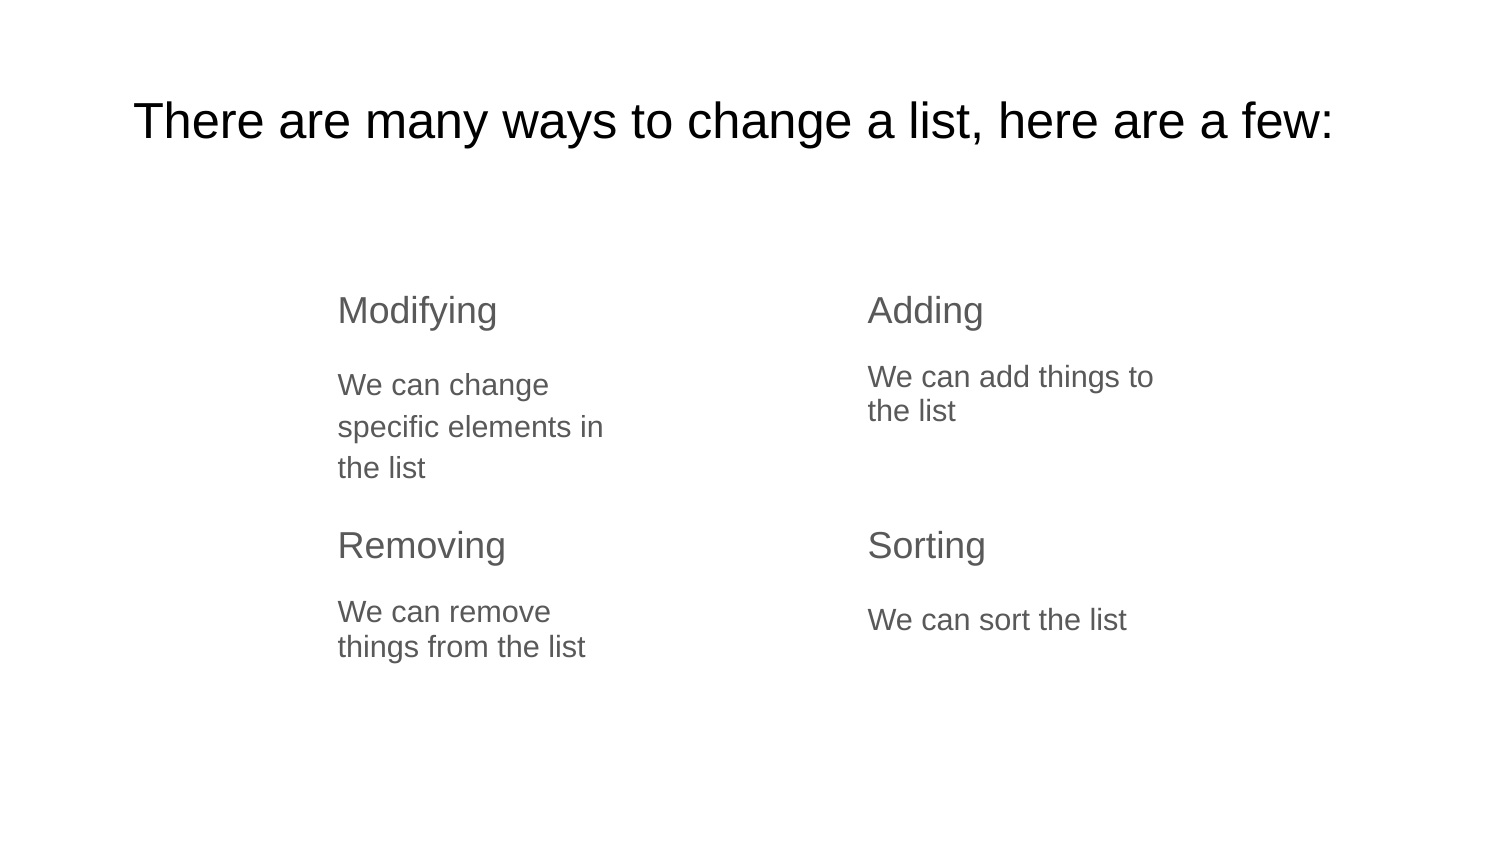

There are many ways to change a list, here are a few:
Modifying
Adding
We can change specific elements in the list
We can add things to the list
Removing
Sorting
We can remove things from the list
We can sort the list